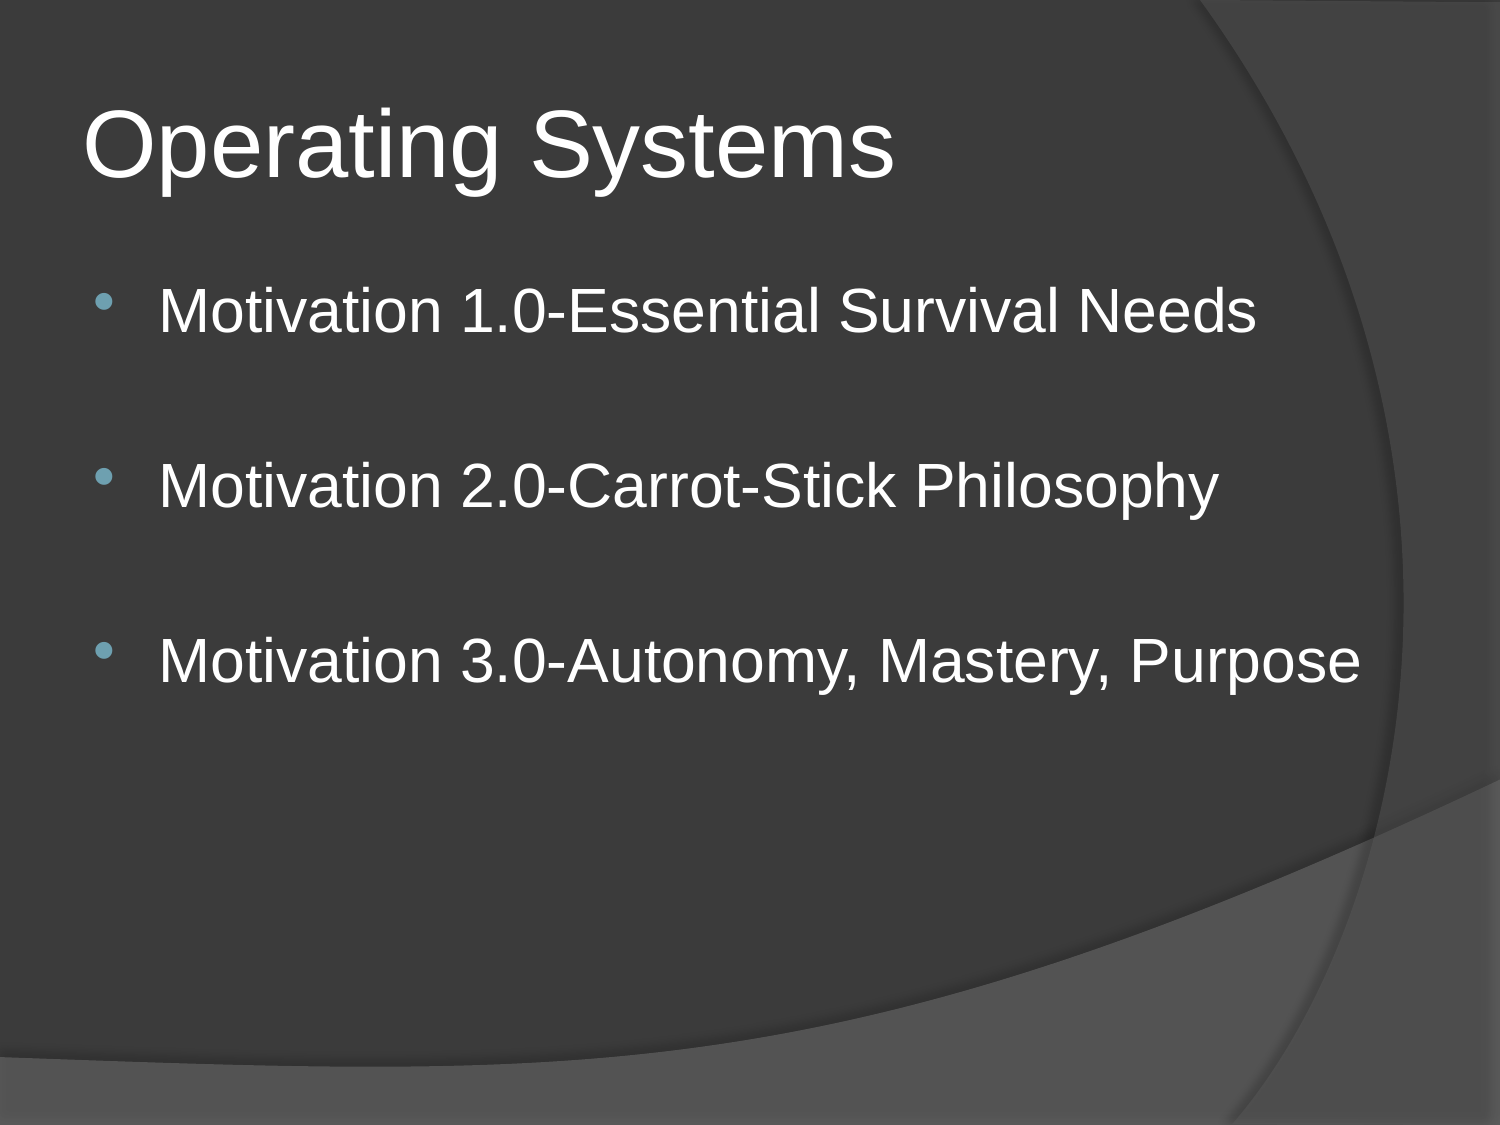

# Operating Systems
Motivation 1.0-Essential Survival Needs

Motivation 2.0-Carrot-Stick Philosophy

Motivation 3.0-Autonomy, Mastery, Purpose